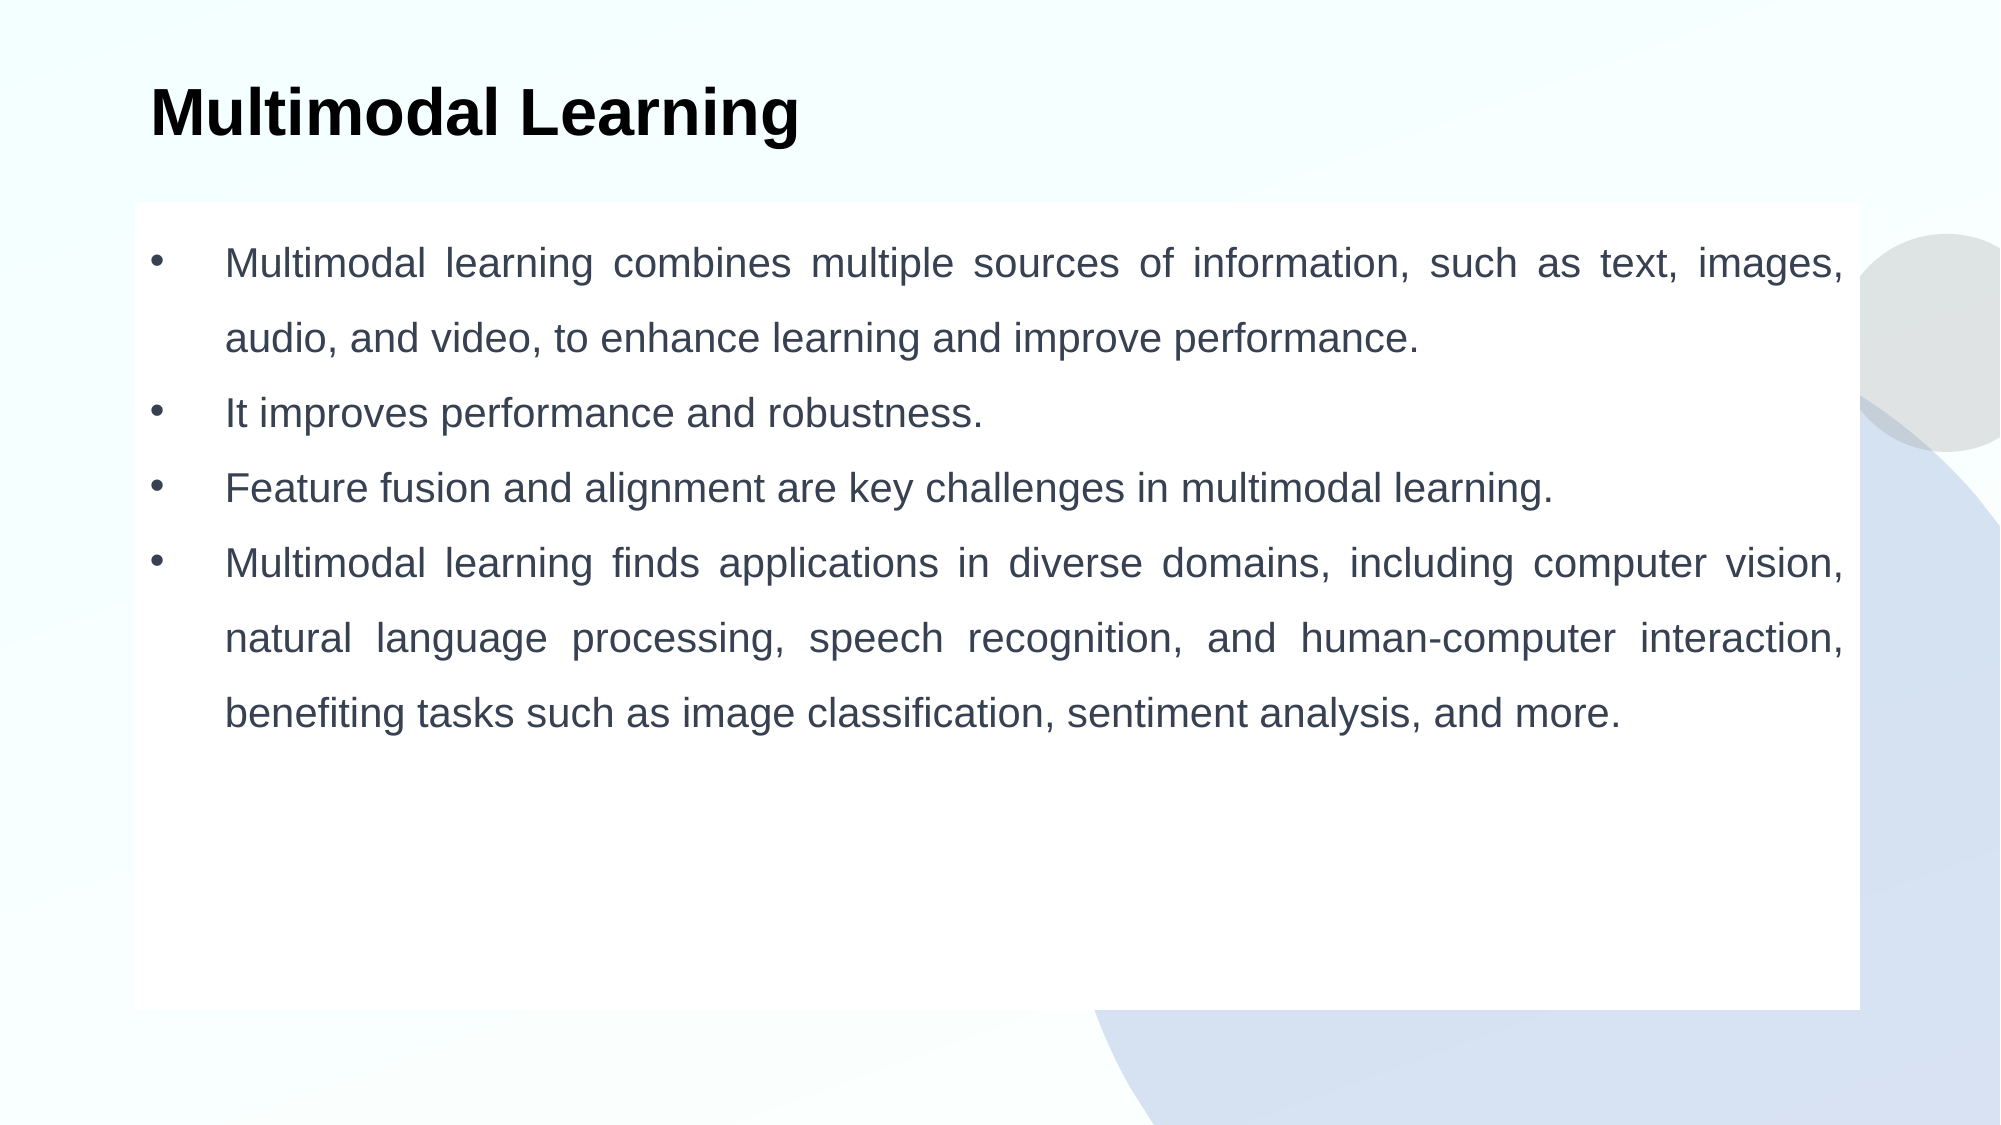

# Multimodal Learning
Multimodal learning combines multiple sources of information, such as text, images, audio, and video, to enhance learning and improve performance.
It improves performance and robustness.
Feature fusion and alignment are key challenges in multimodal learning.
Multimodal learning finds applications in diverse domains, including computer vision, natural language processing, speech recognition, and human-computer interaction, benefiting tasks such as image classification, sentiment analysis, and more.